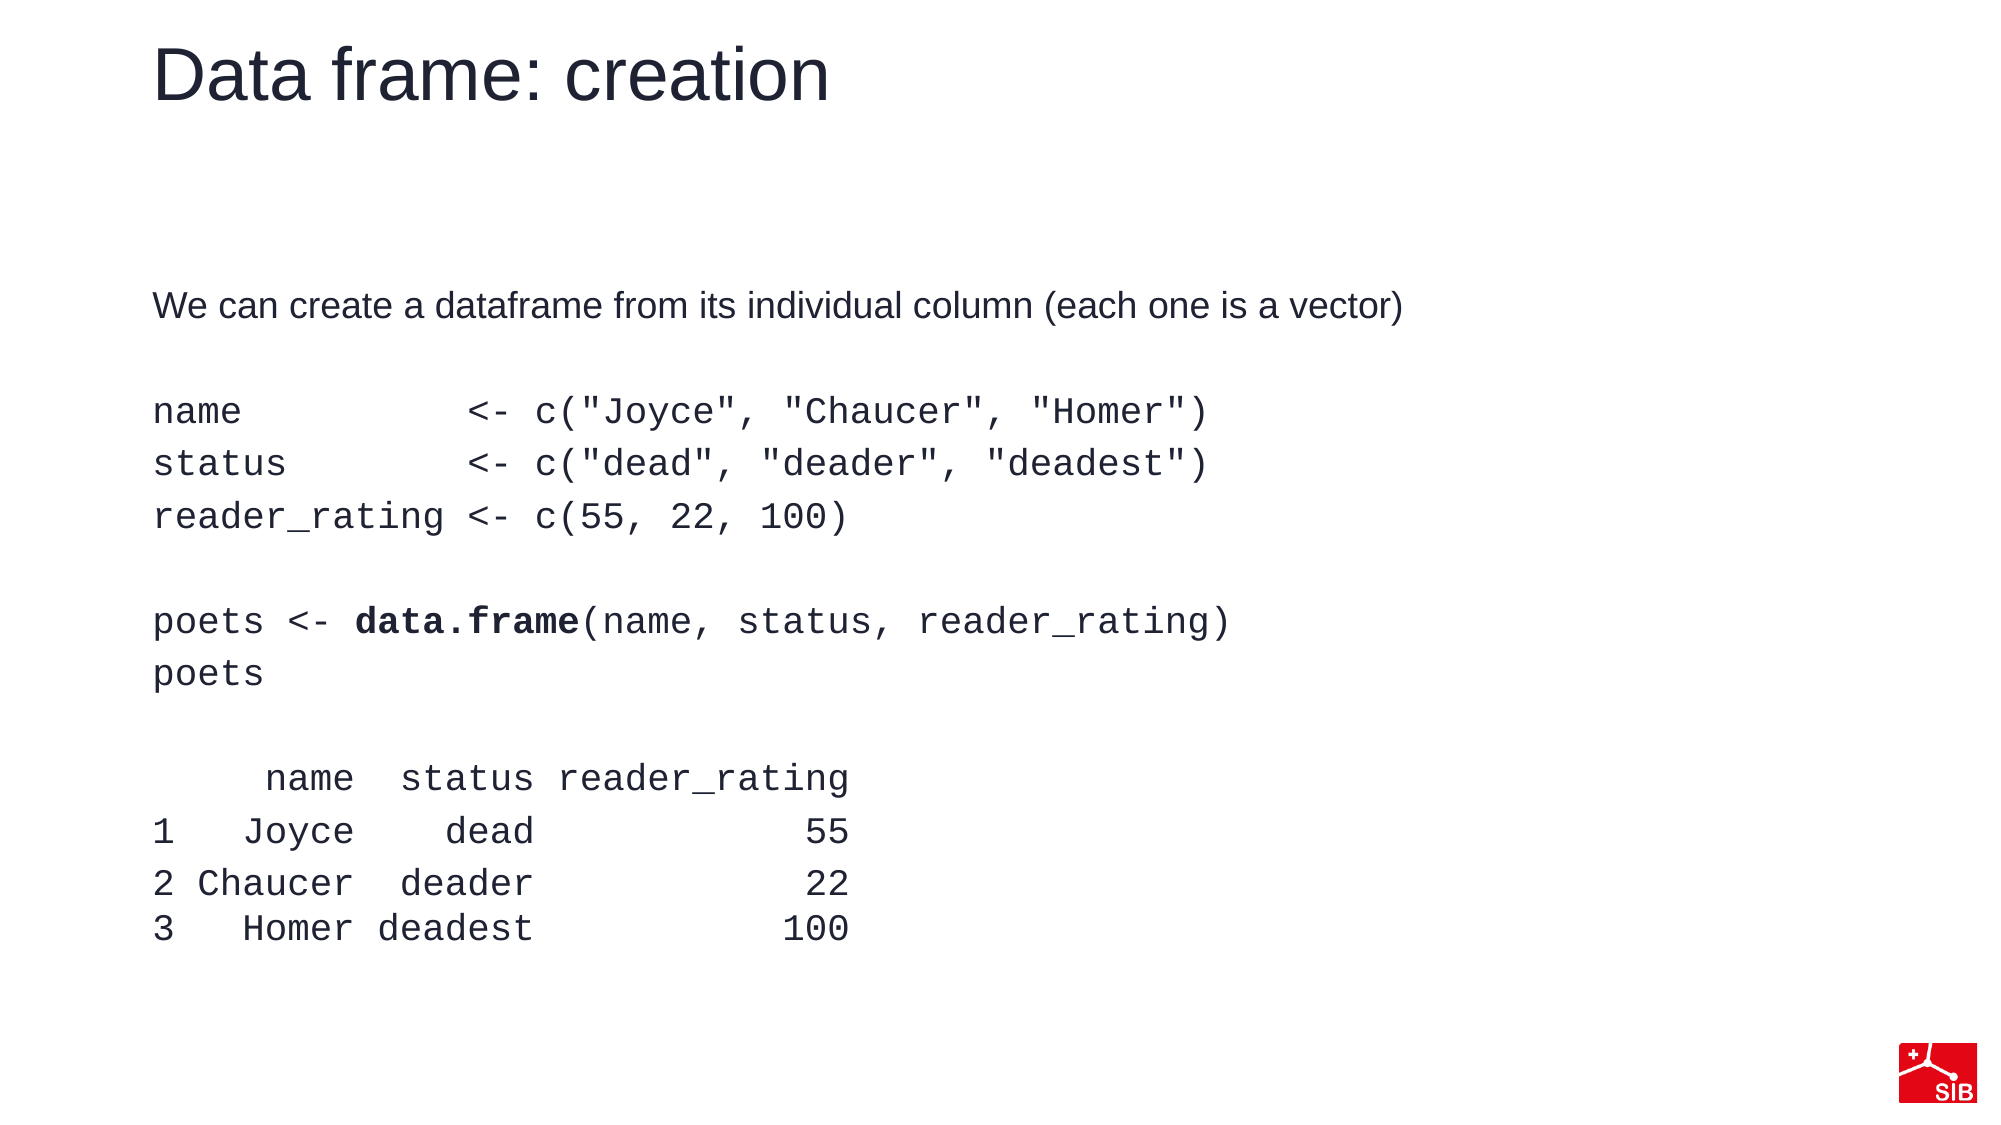

# Data frame: creation
We can create a dataframe from its individual column (each one is a vector)

name          <- c("Joyce", "Chaucer", "Homer")
status        <- c("dead", "deader", "deadest")
reader_rating <- c(55, 22, 100)

poets <- data.frame(name, status, reader_rating)
poets

     name  status reader_rating
1   Joyce    dead            55
2 Chaucer  deader            22
3   Homer deadest           100